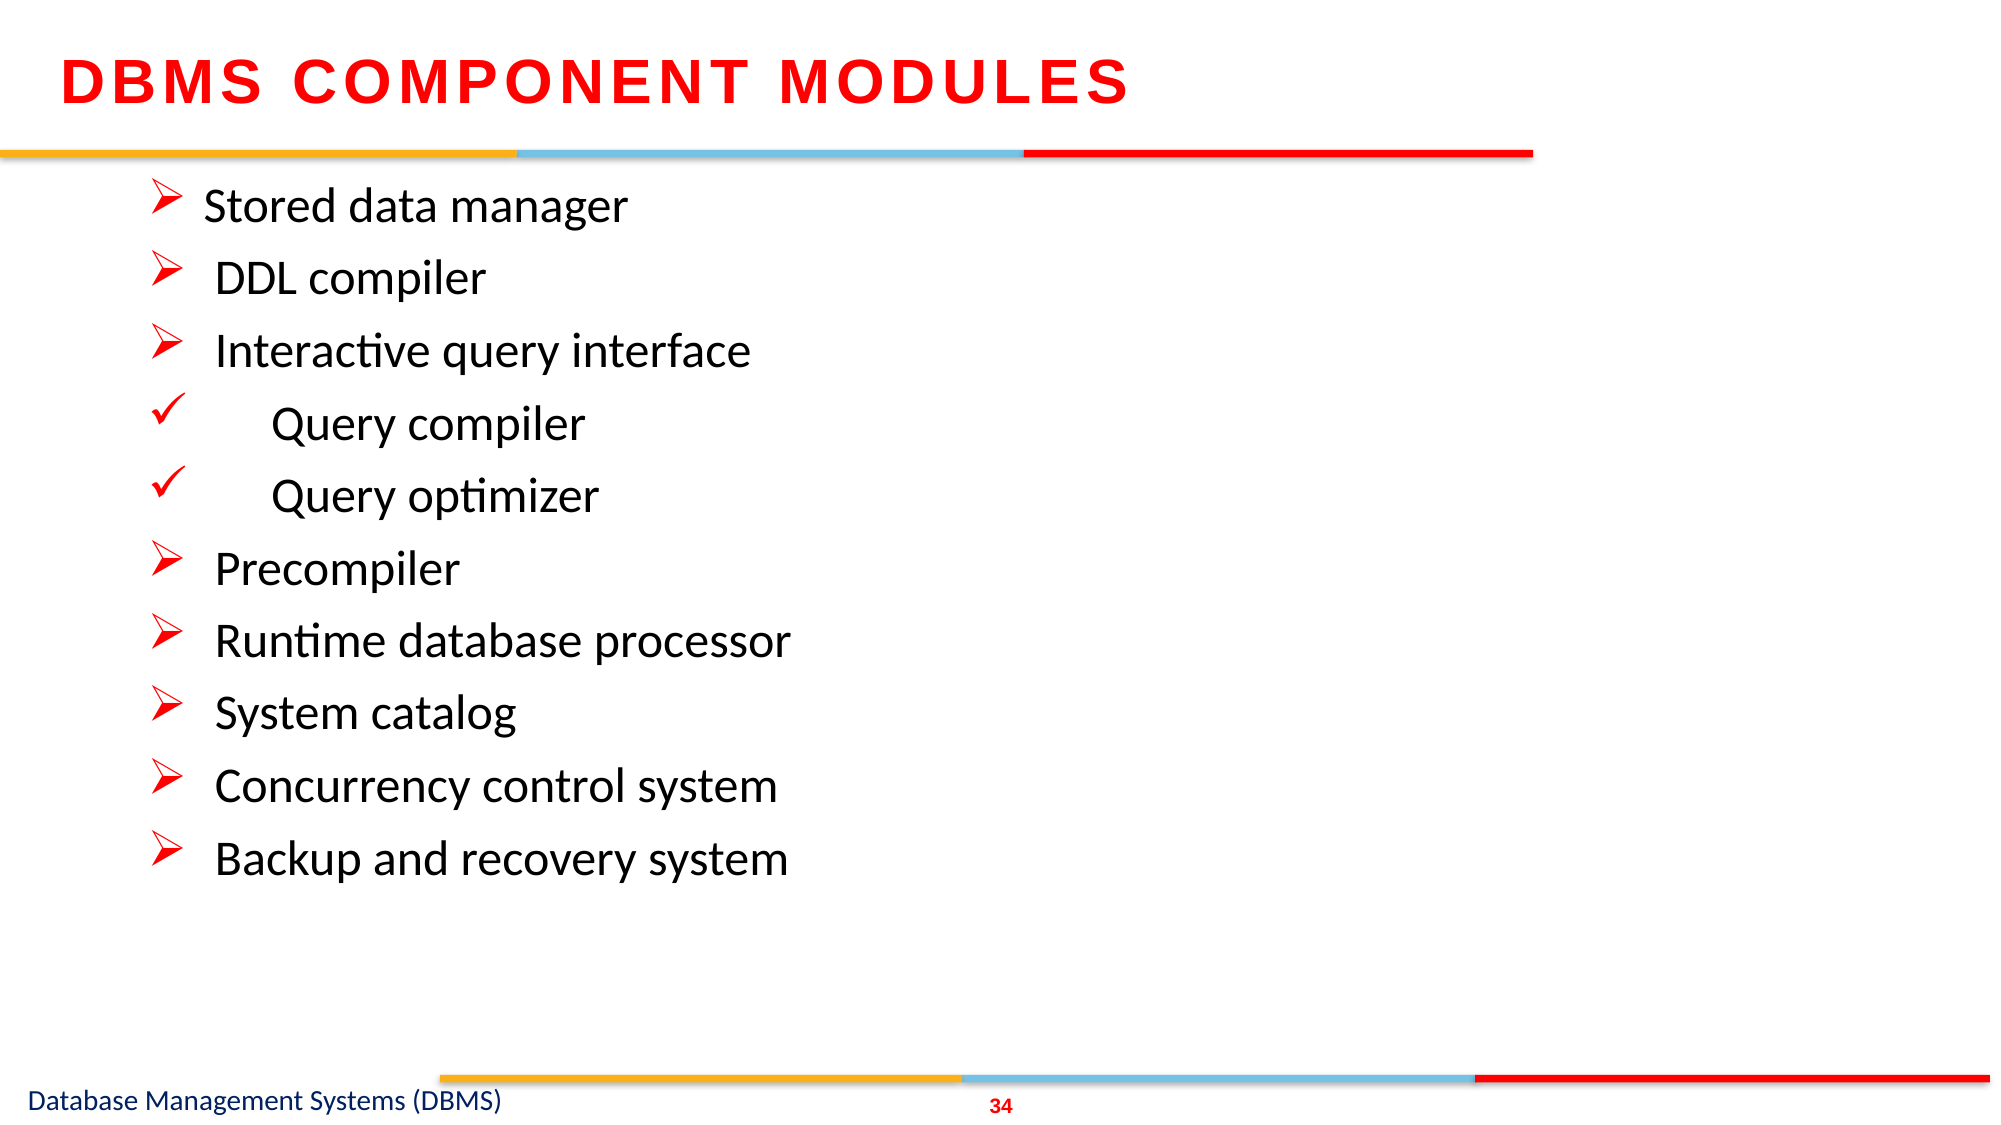

DBMS COMPONENT MODULES
Stored data manager
 DDL compiler
 Interactive query interface
      Query compiler
      Query optimizer
 Precompiler
 Runtime database processor
 System catalog
 Concurrency control system
 Backup and recovery system